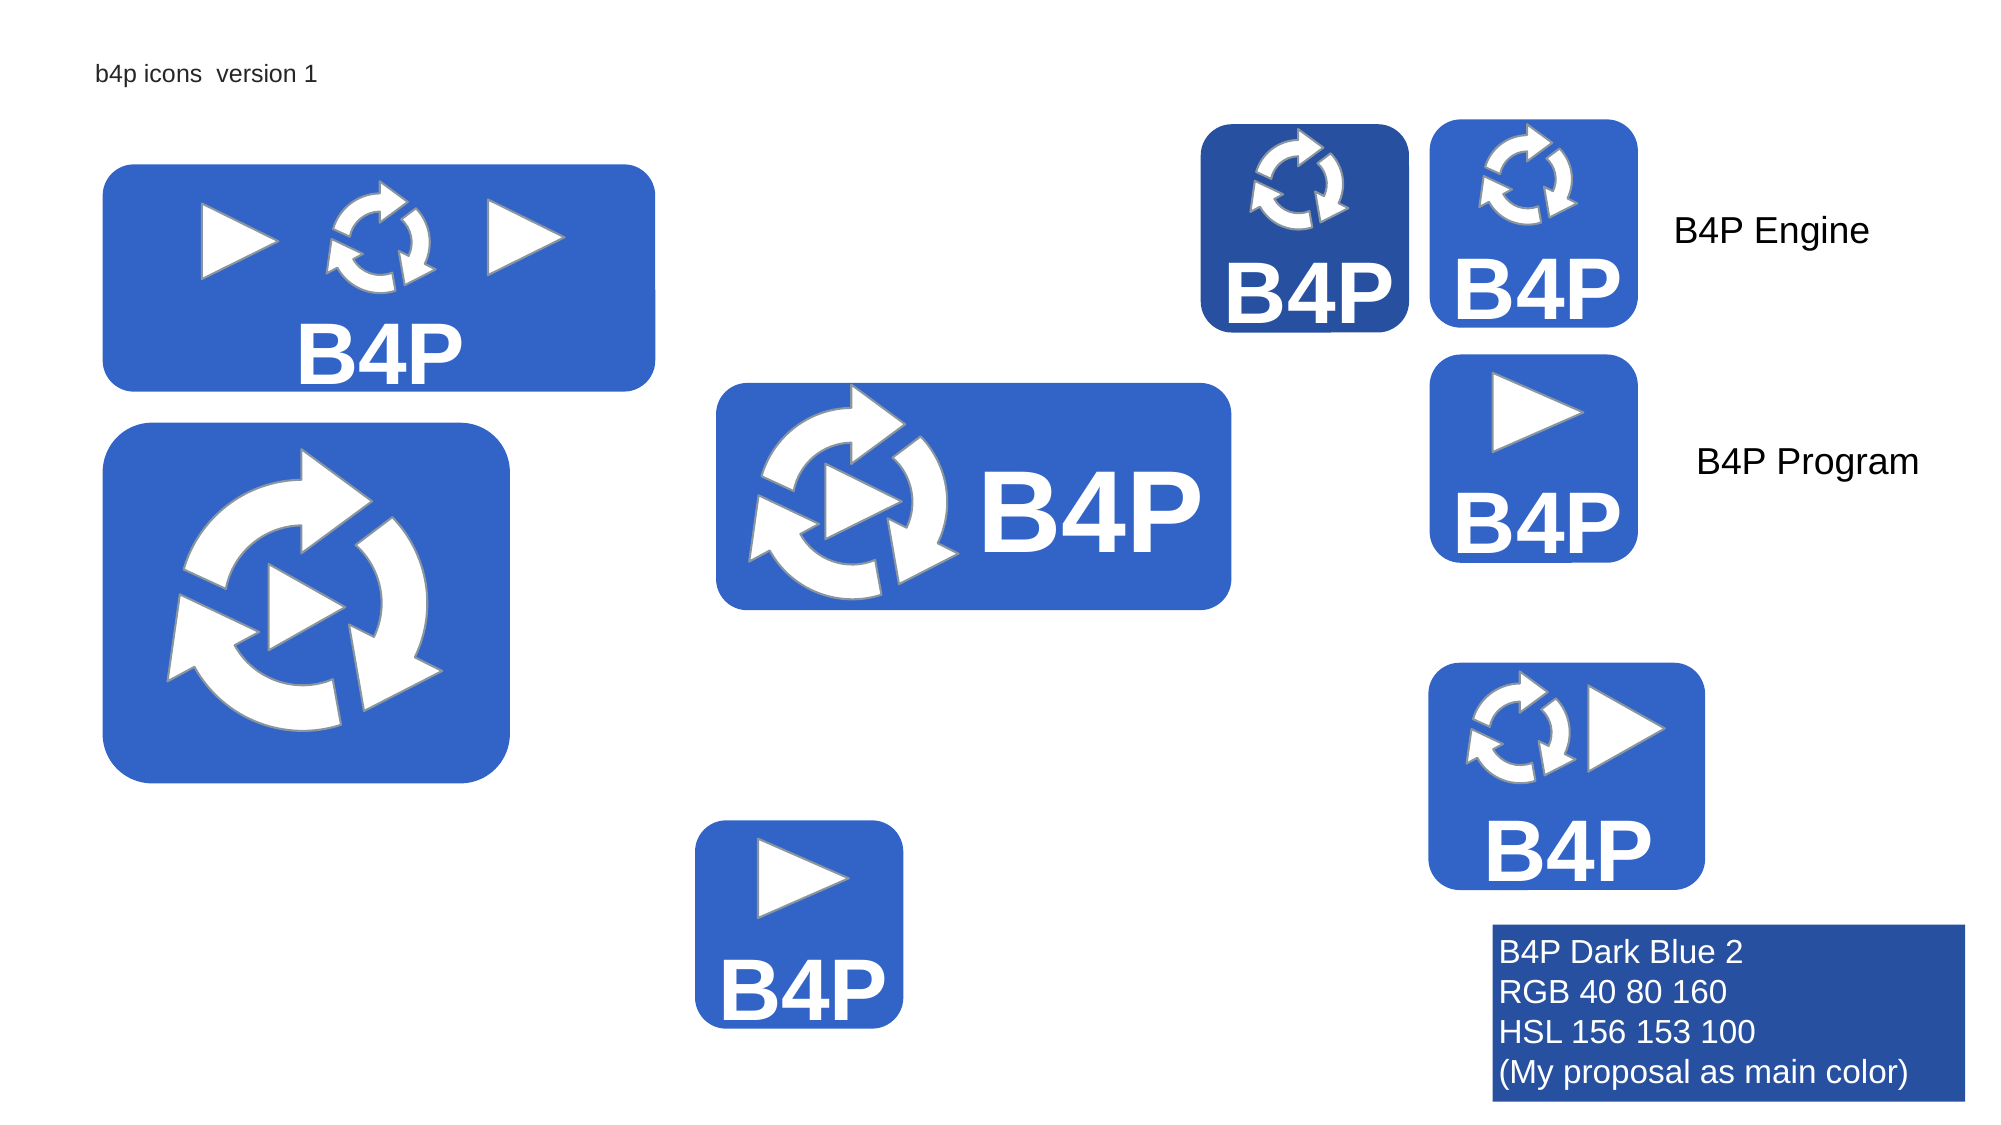

b4p icons  version 1

B4P

B4P

B4P Engine

B4P

B4P
B4P Program

B4P

B4P

B4P Dark Blue 2
RGB 40 80 160
HSL 156 153 100
(My proposal as main color)
B4P